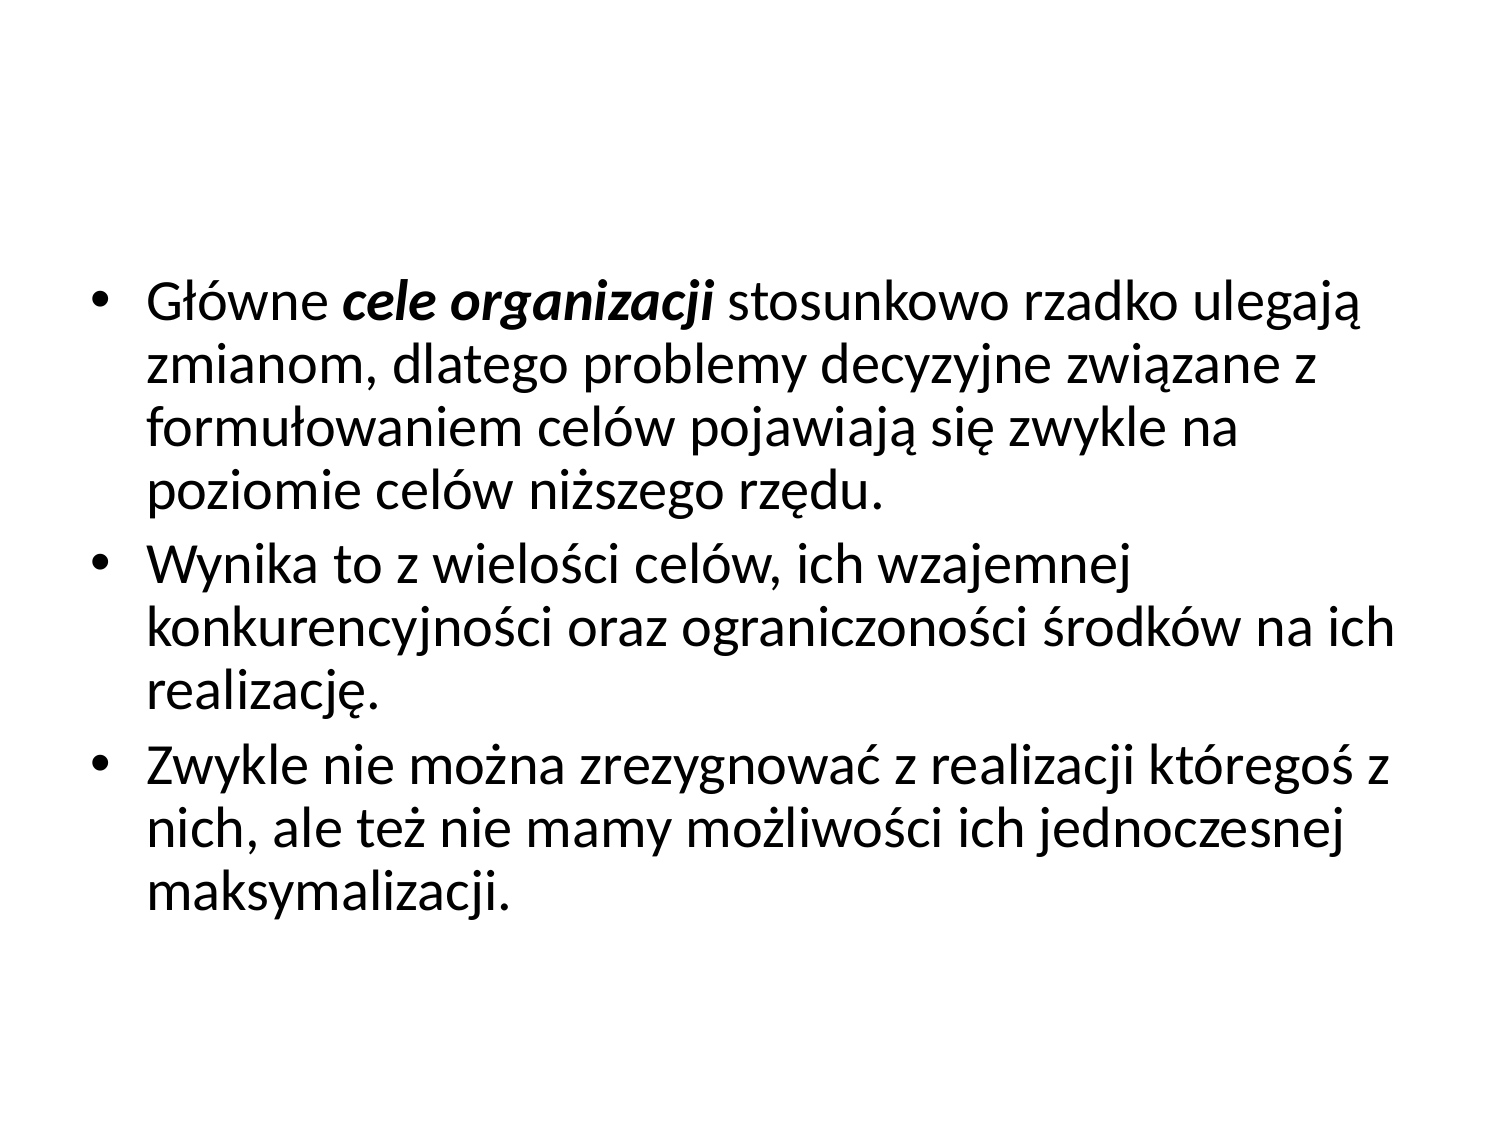

#
Główne cele organizacji stosunkowo rzadko ulegają zmianom, dlatego problemy decyzyjne związane z formułowaniem celów pojawiają się zwykle na poziomie celów niższego rzędu.
Wynika to z wielości celów, ich wzajemnej konkurencyjności oraz ograniczoności środków na ich realizację.
Zwykle nie można zrezygnować z realizacji któregoś z nich, ale też nie mamy możliwości ich jednoczesnej maksymalizacji.